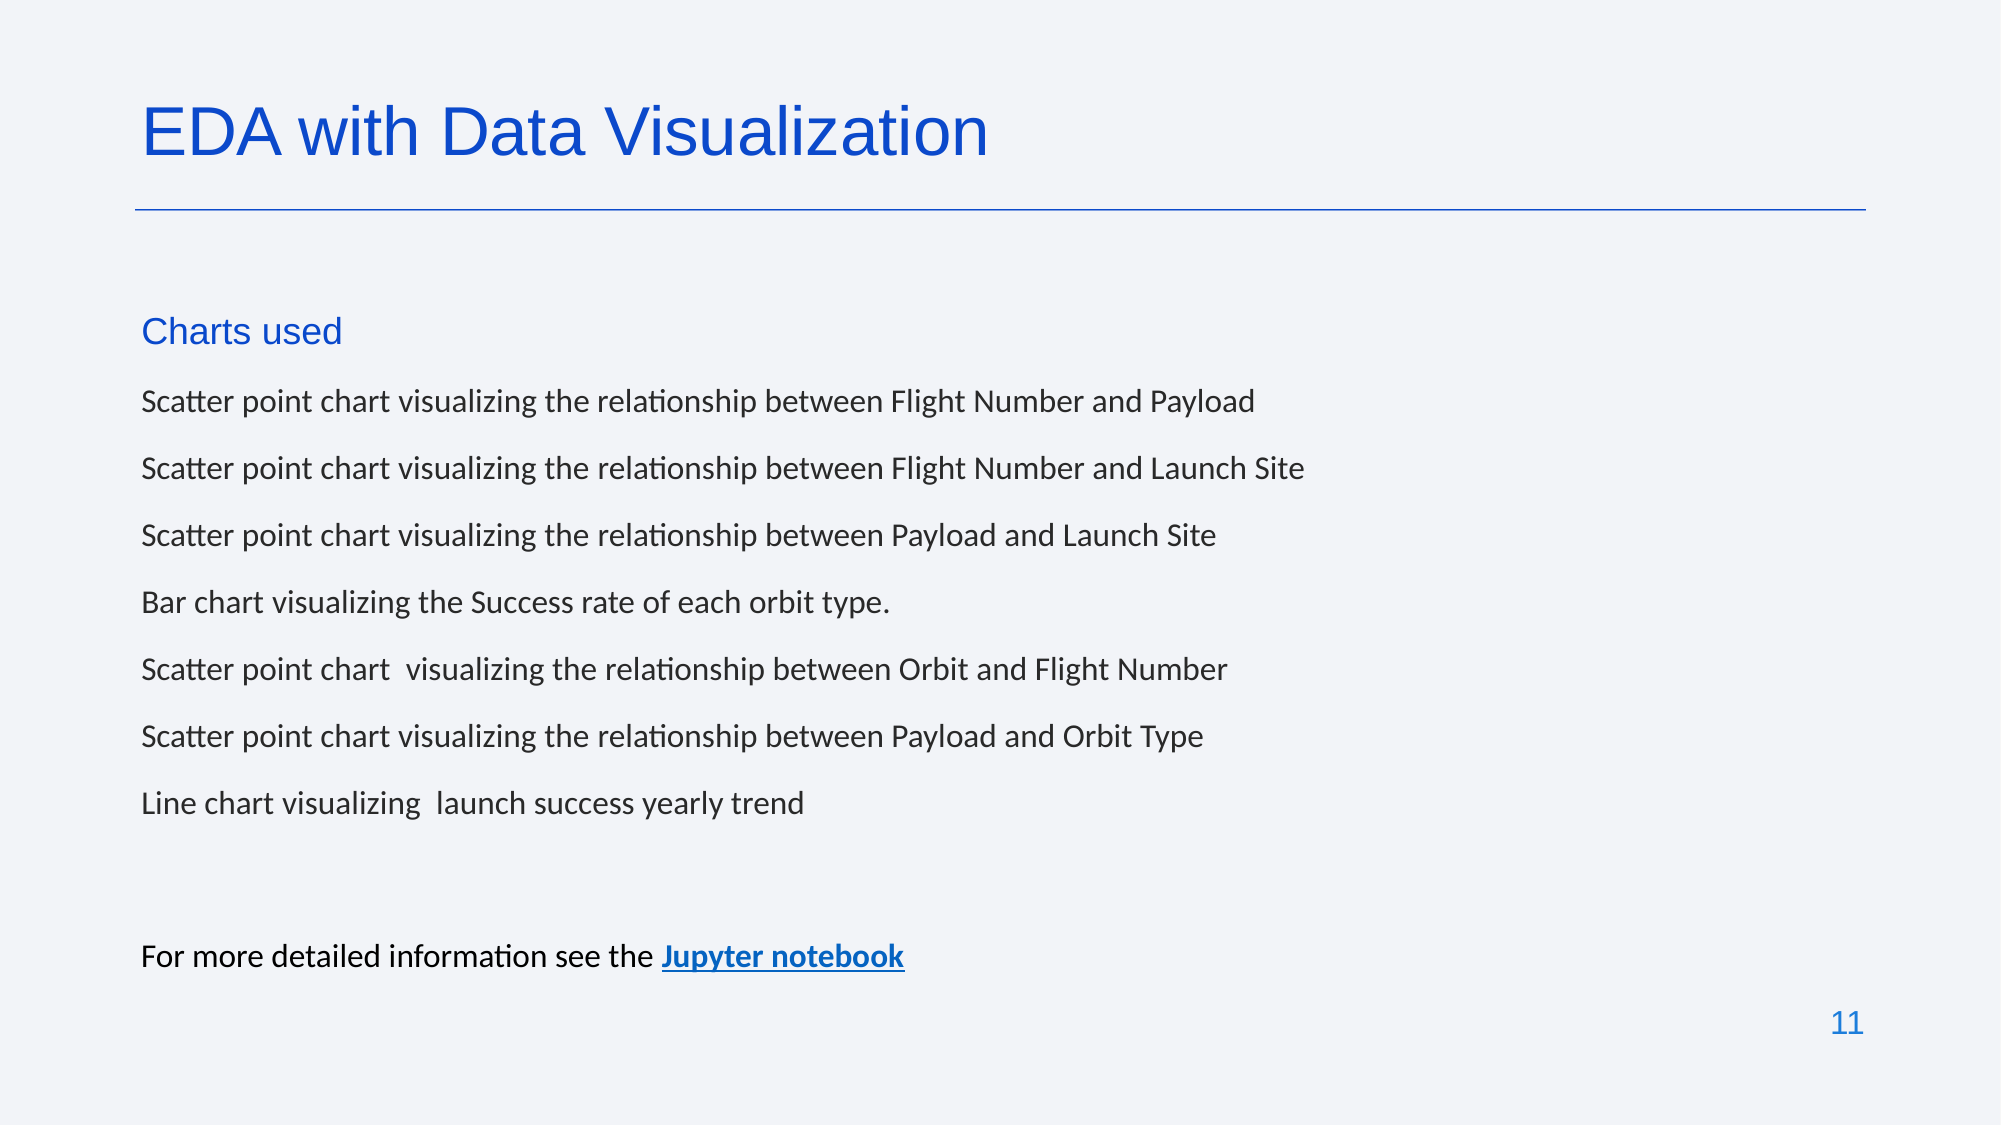

EDA with Data Visualization
Charts used
Scatter point chart visualizing the relationship between Flight Number and Payload
Scatter point chart visualizing the relationship between Flight Number and Launch Site
Scatter point chart visualizing the relationship between Payload and Launch Site
Bar chart visualizing the Success rate of each orbit type.
Scatter point chart  visualizing the relationship between Orbit and Flight Number
Scatter point chart visualizing the relationship between Payload and Orbit Type
Line chart visualizing  launch success yearly trend

For more detailed information see the Jupyter notebook

11